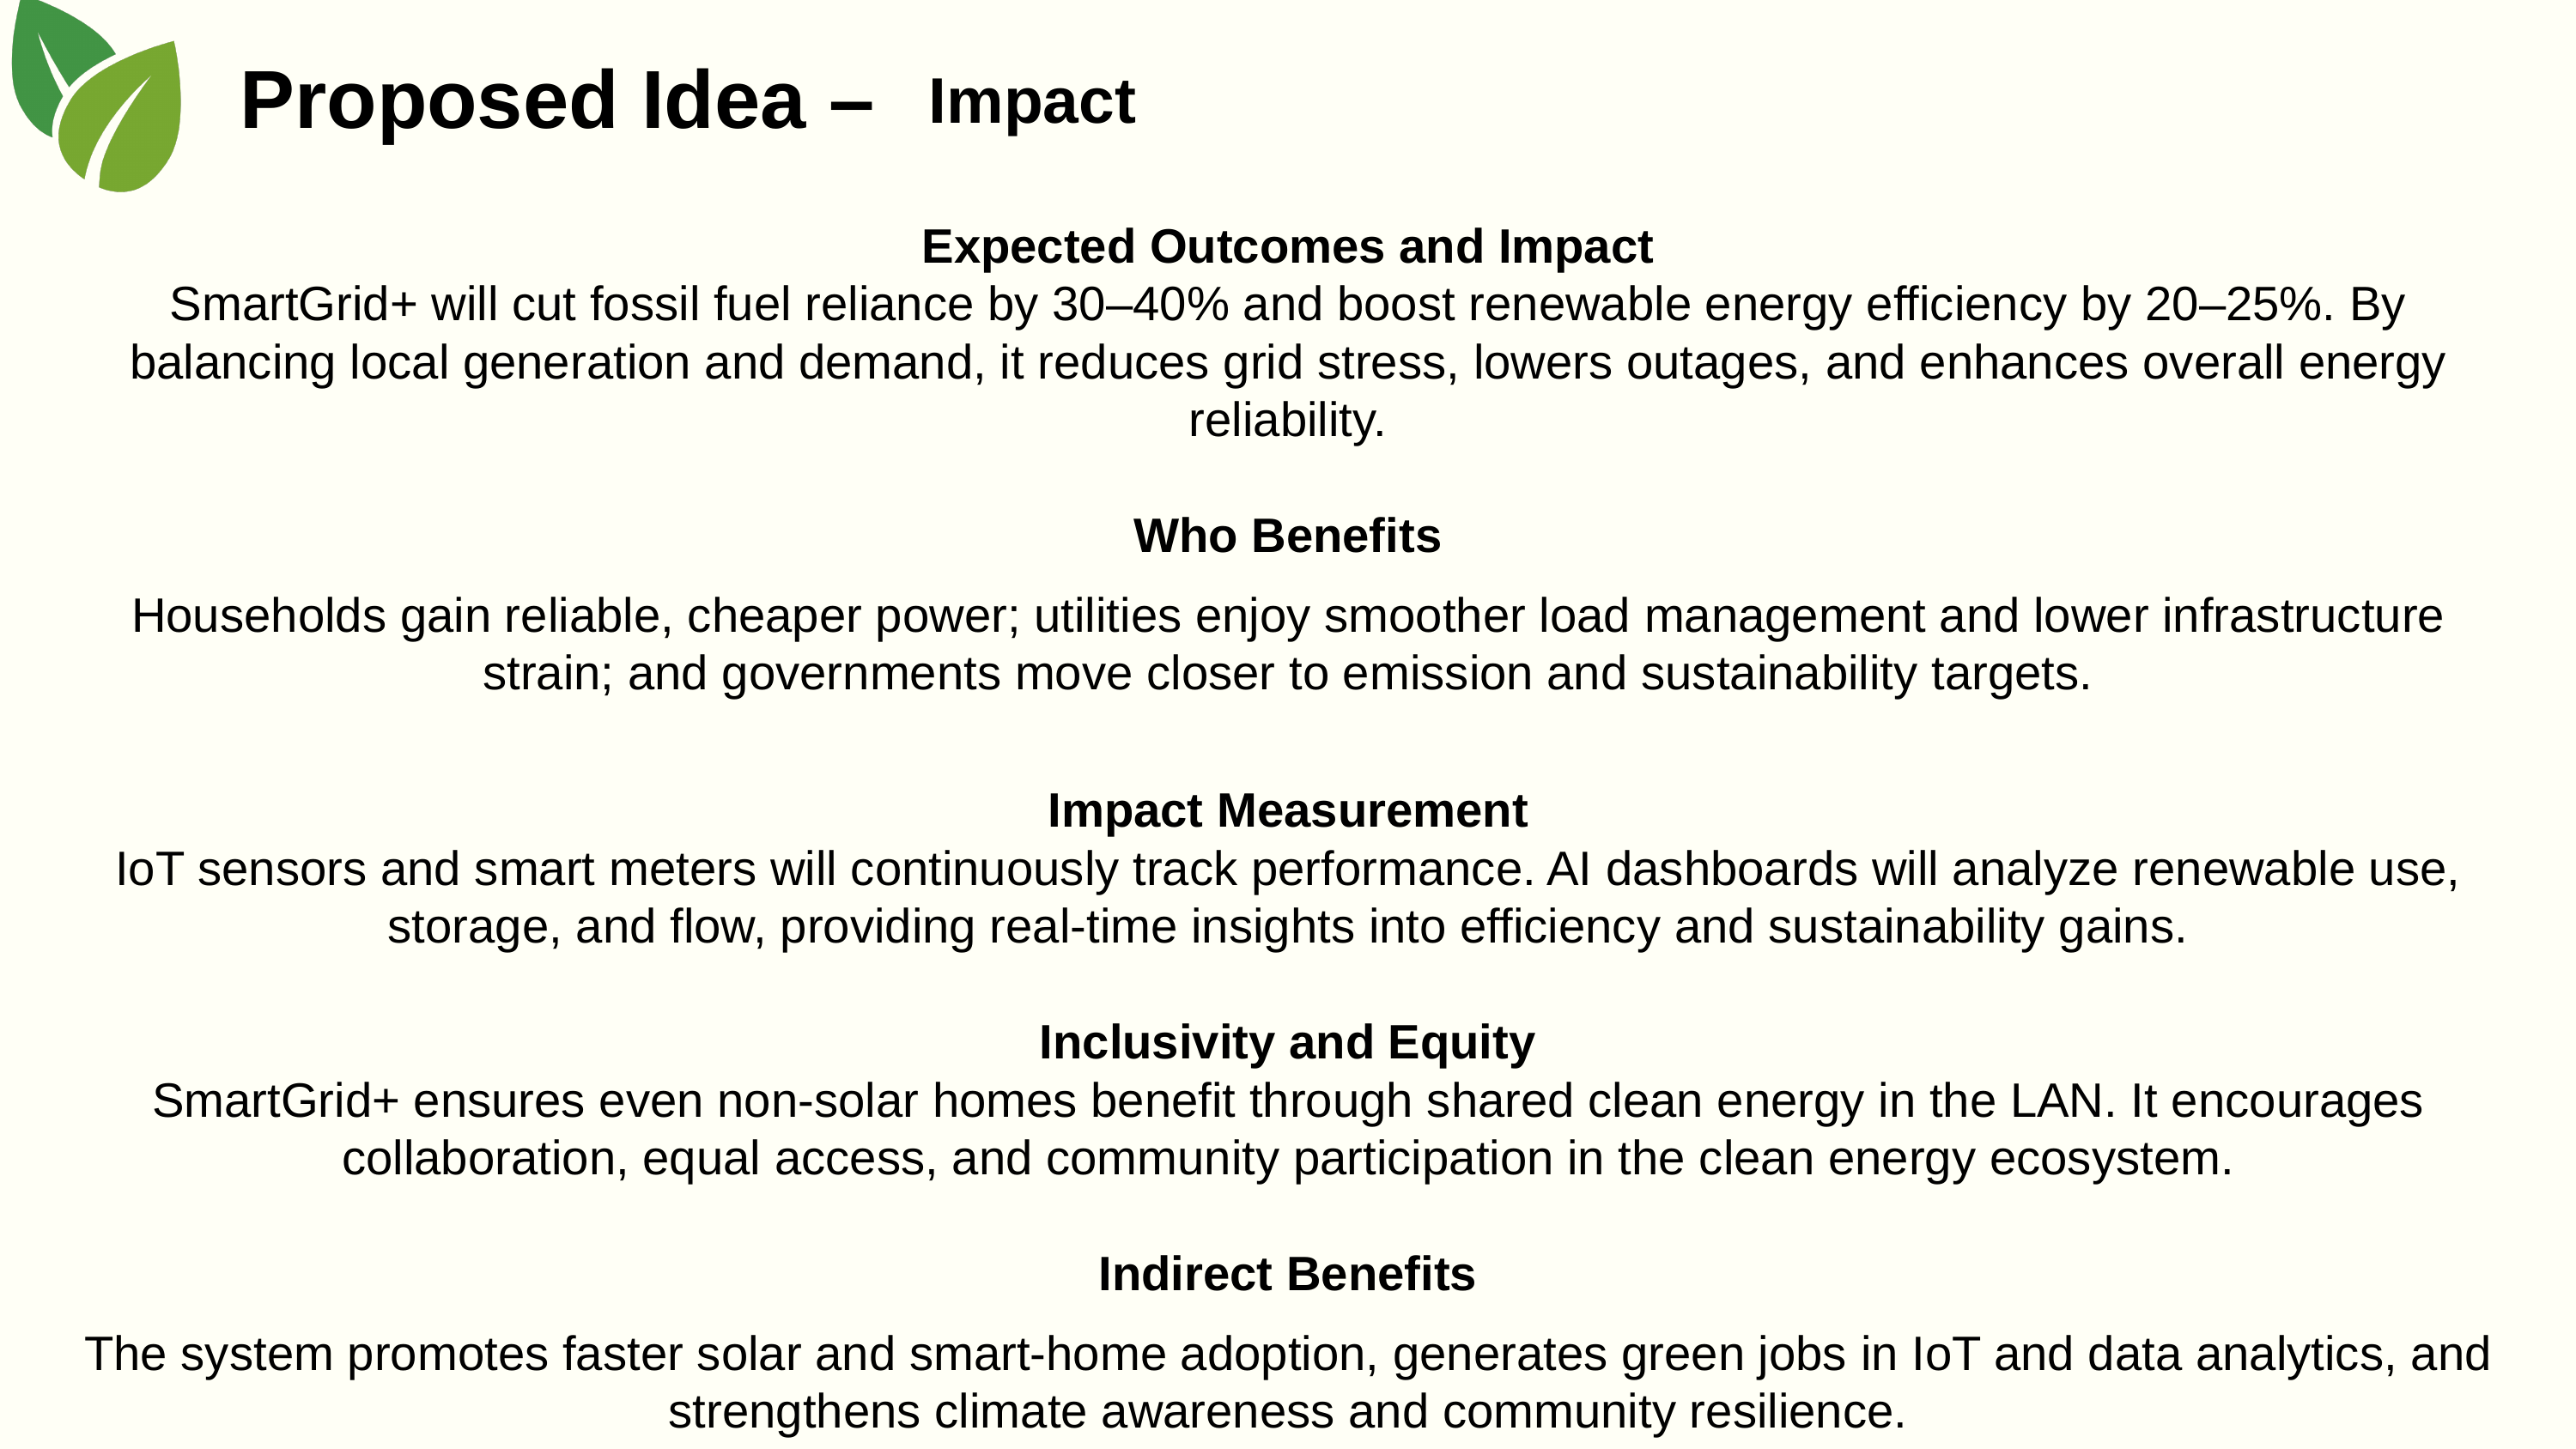

Proposed Idea –
Impact

Expected Outcomes and Impact
SmartGrid+ will cut fossil fuel reliance by 30–40% and boost renewable energy efficiency by 20–25%. By balancing local generation and demand, it reduces grid stress, lowers outages, and enhances overall energy reliability.

Who Benefits
Households gain reliable, cheaper power; utilities enjoy smoother load management and lower infrastructure strain; and governments move closer to emission and sustainability targets.

Impact Measurement
IoT sensors and smart meters will continuously track performance. AI dashboards will analyze renewable use, storage, and flow, providing real-time insights into efficiency and sustainability gains.

Inclusivity and Equity
SmartGrid+ ensures even non-solar homes benefit through shared clean energy in the LAN. It encourages collaboration, equal access, and community participation in the clean energy ecosystem.

Indirect Benefits
The system promotes faster solar and smart-home adoption, generates green jobs in IoT and data analytics, and strengthens climate awareness and community resilience.